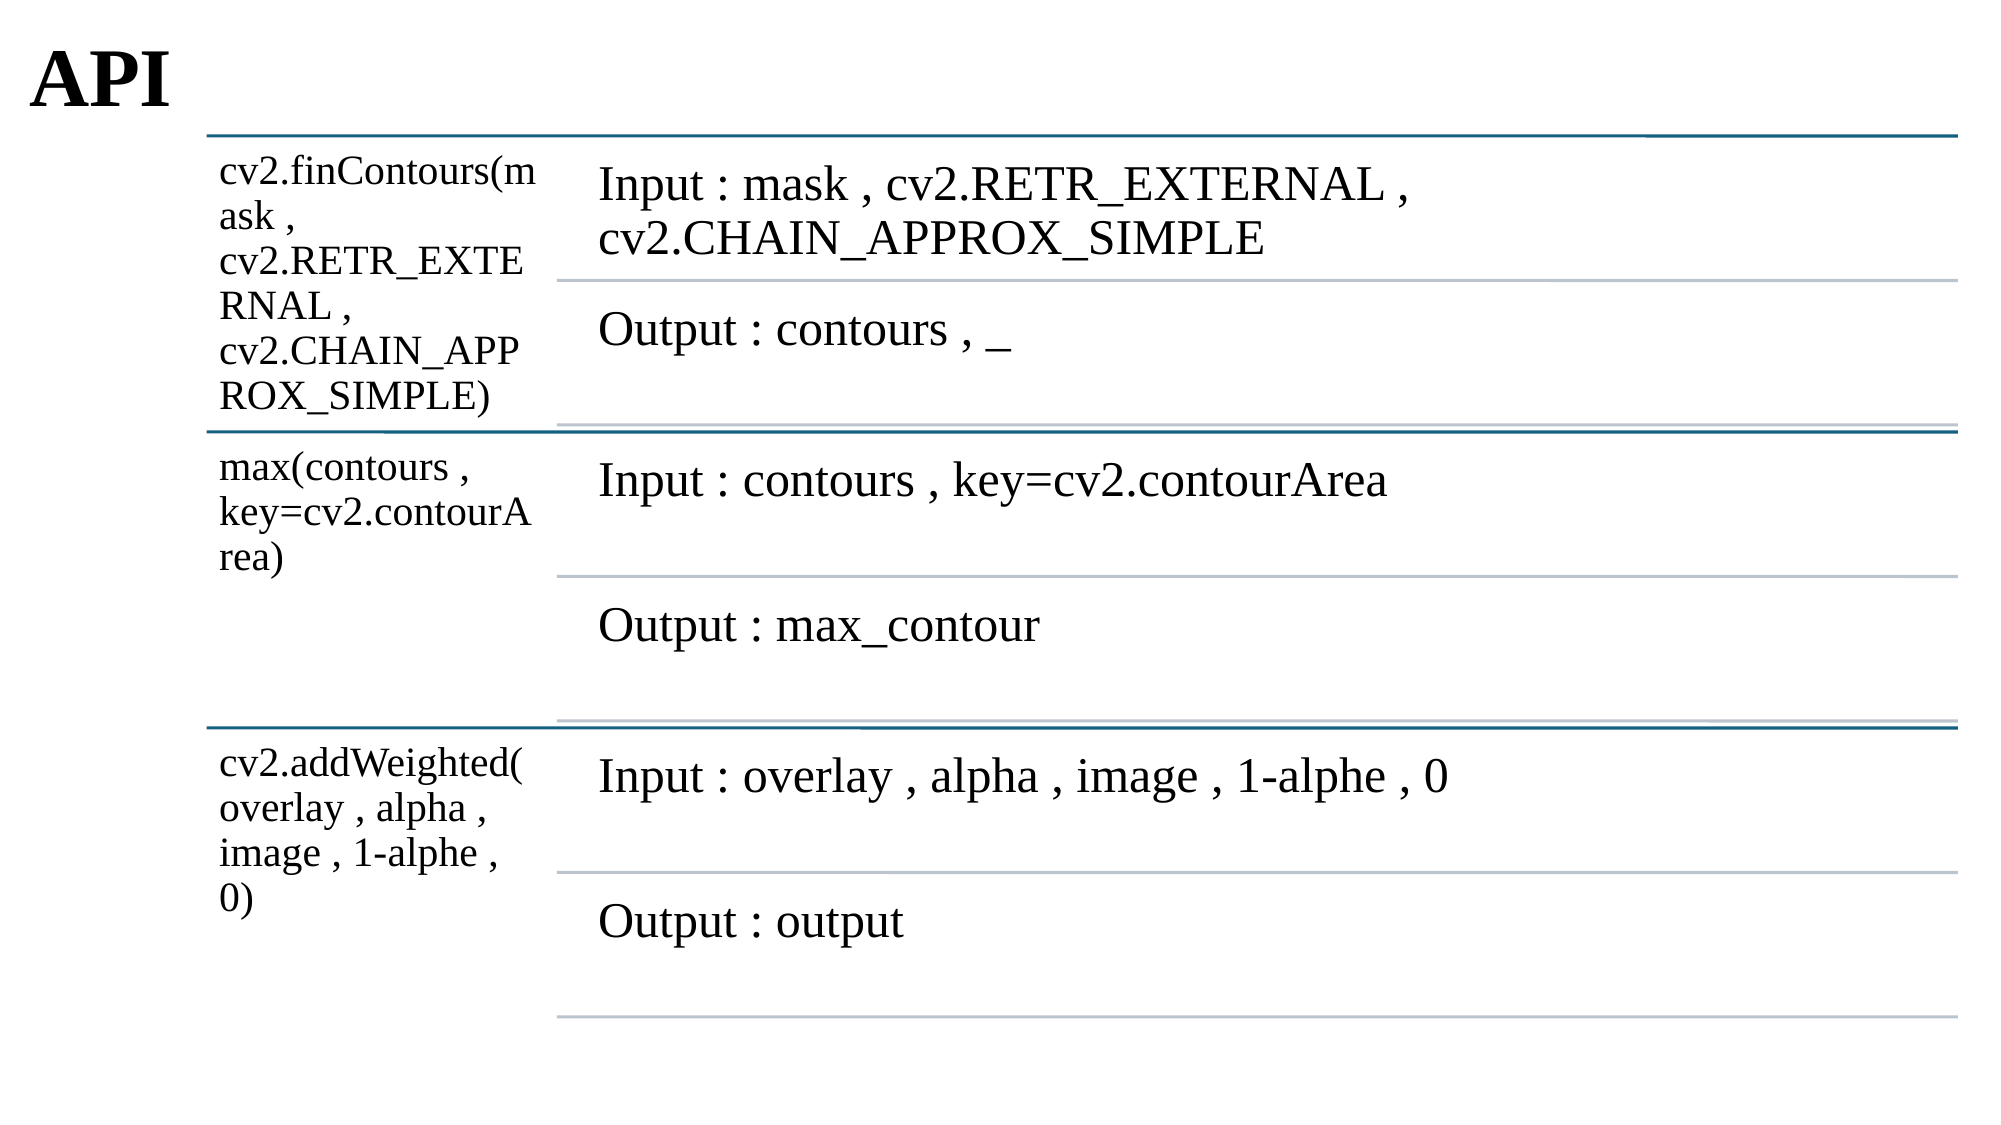

API
cv2.finContours(mask , cv2.RETR_EXTERNAL , cv2.CHAIN_APPROX_SIMPLE)
Input : mask , cv2.RETR_EXTERNAL , cv2.CHAIN_APPROX_SIMPLE
Output : contours , _
max(contours , key=cv2.contourArea)
Input : contours , key=cv2.contourArea
Output : max_contour
cv2.addWeighted(overlay , alpha , image , 1-alphe , 0)
Input : overlay , alpha , image , 1-alphe , 0
Output : output